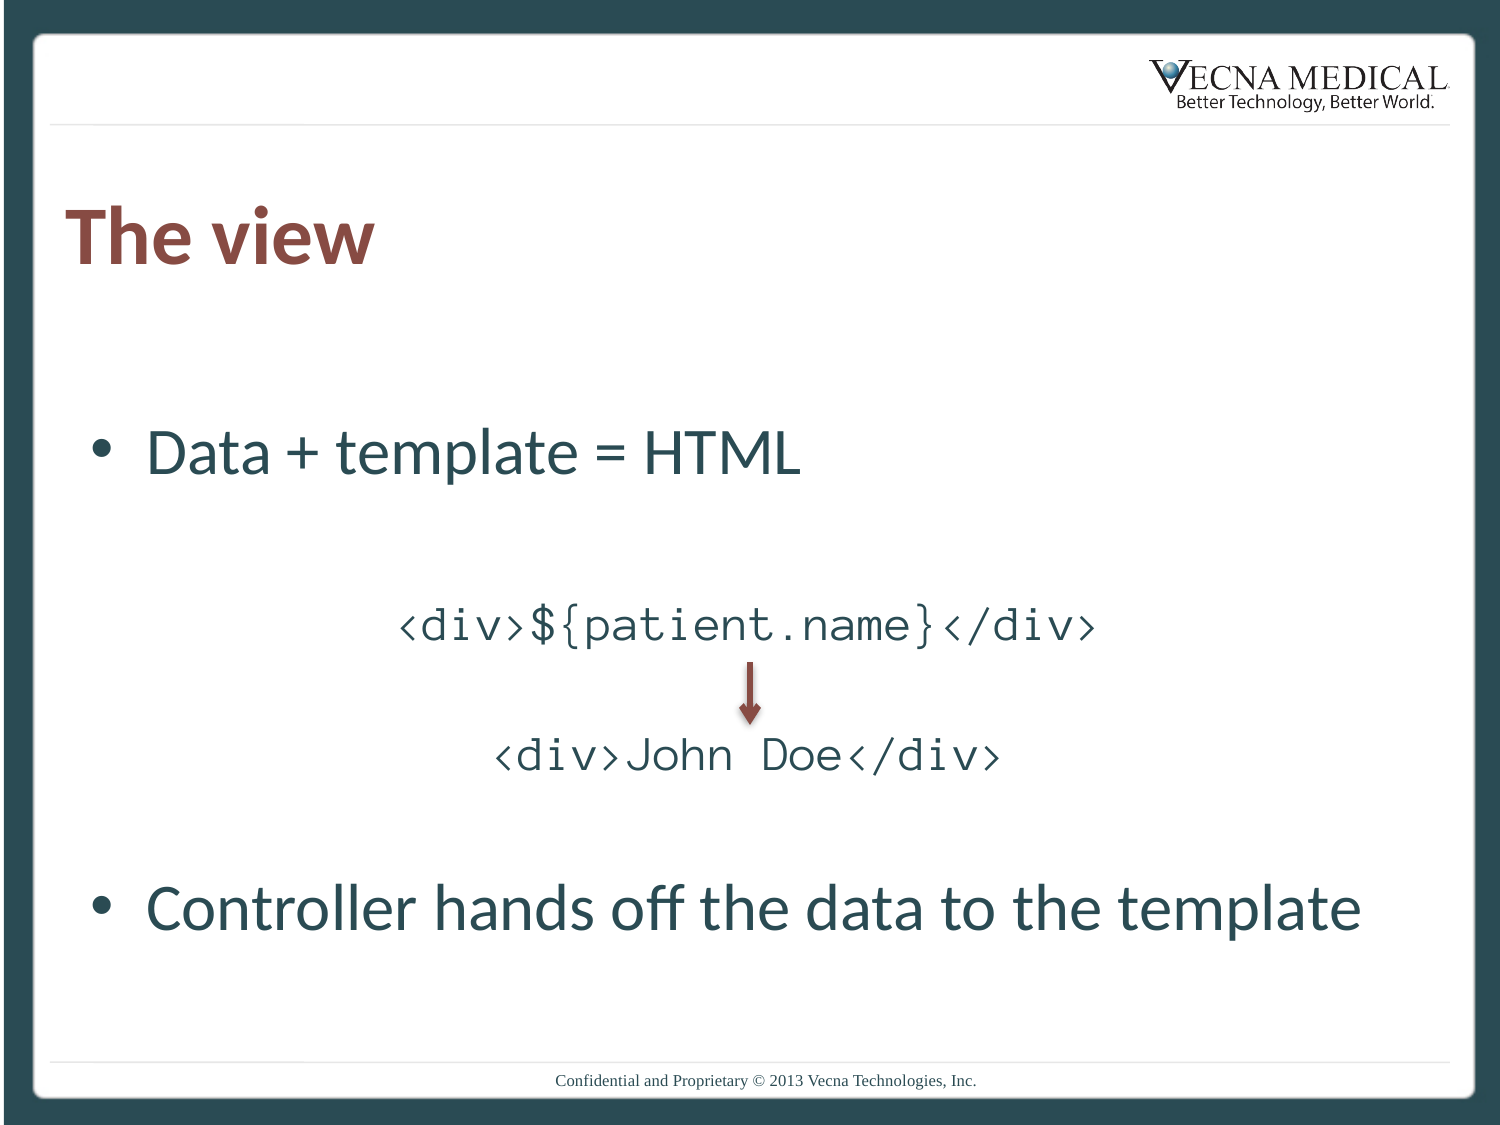

# The view
Data + template = HTML

<div>${patient.name}</div>
<div>John Doe</div>

Controller hands off the data to the template